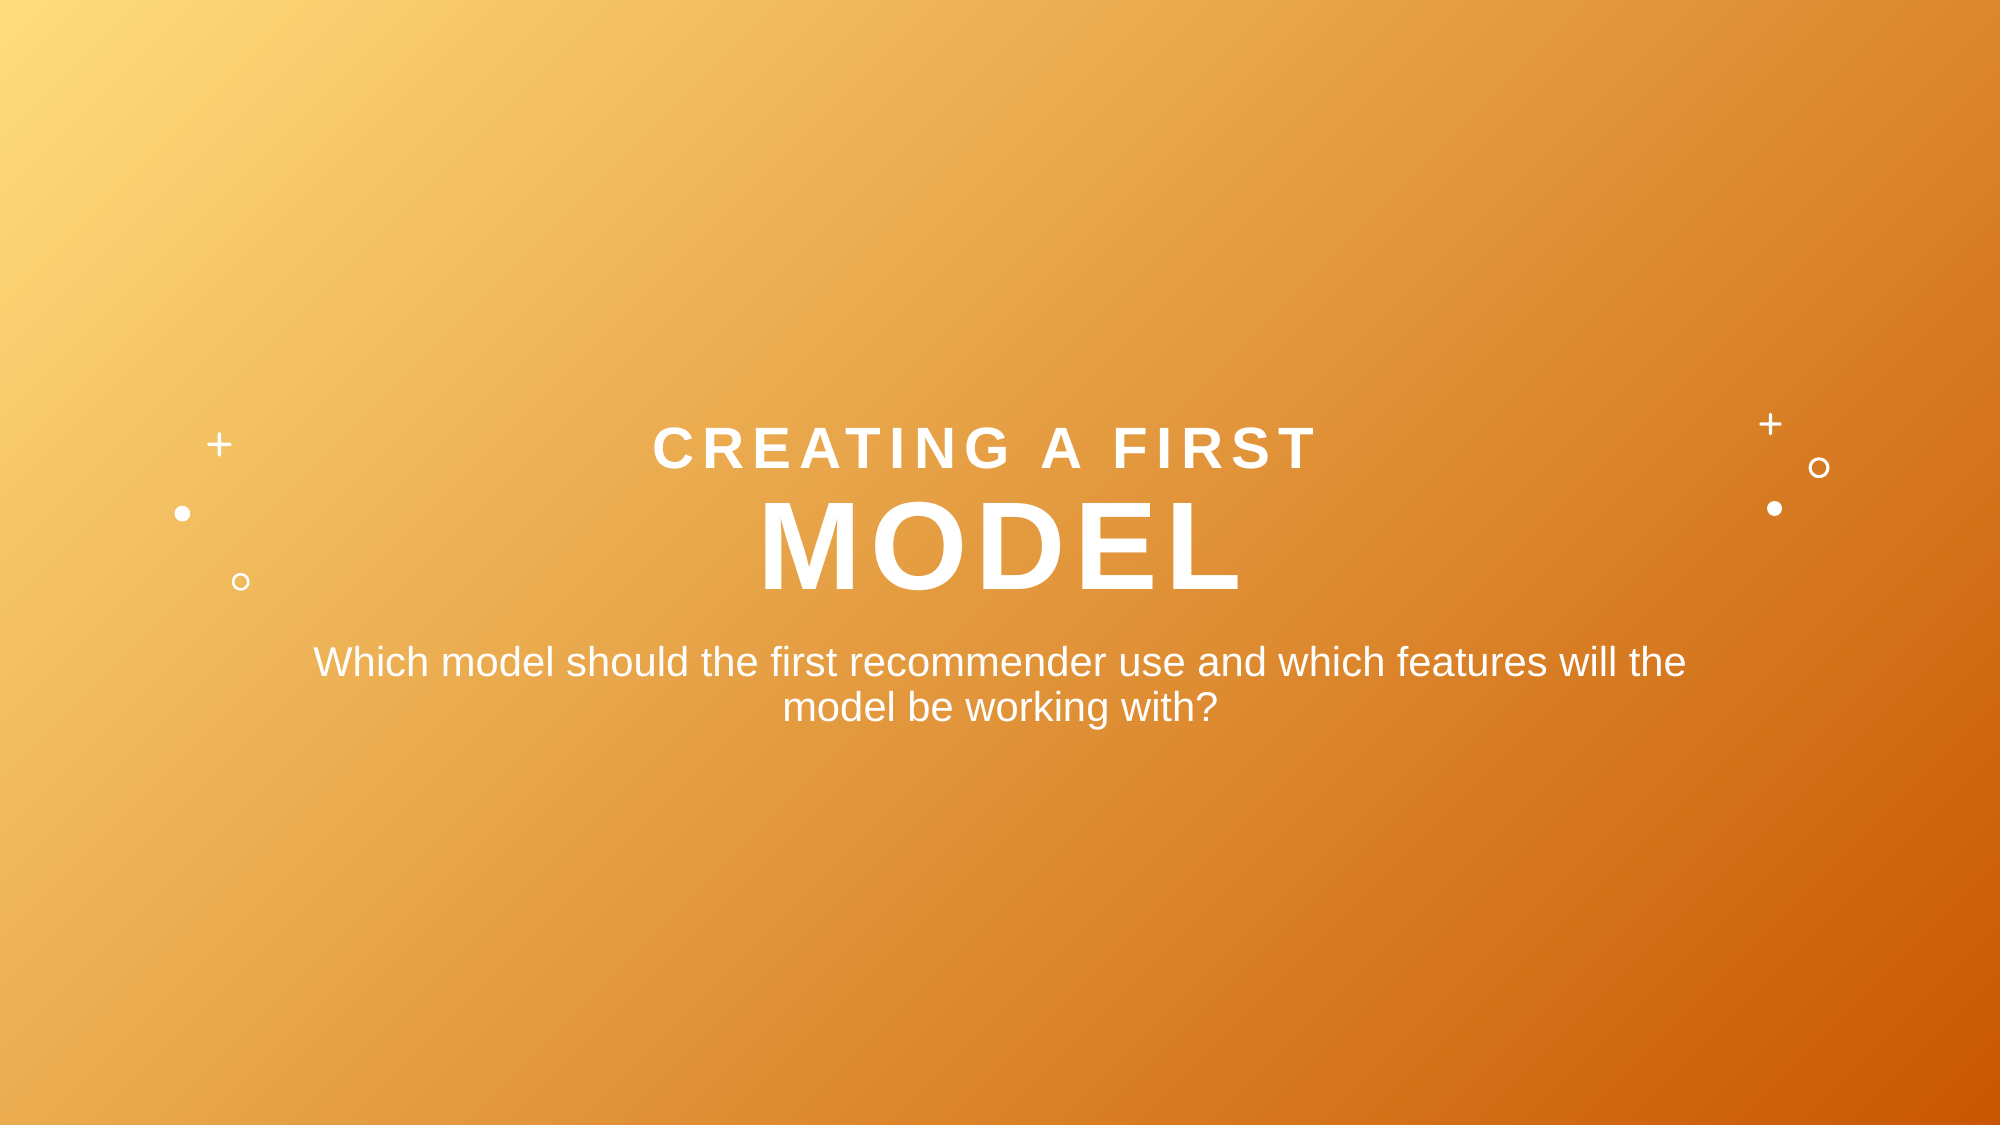

# Creating a first model
Which model should the first recommender use and which features will the model be working with?